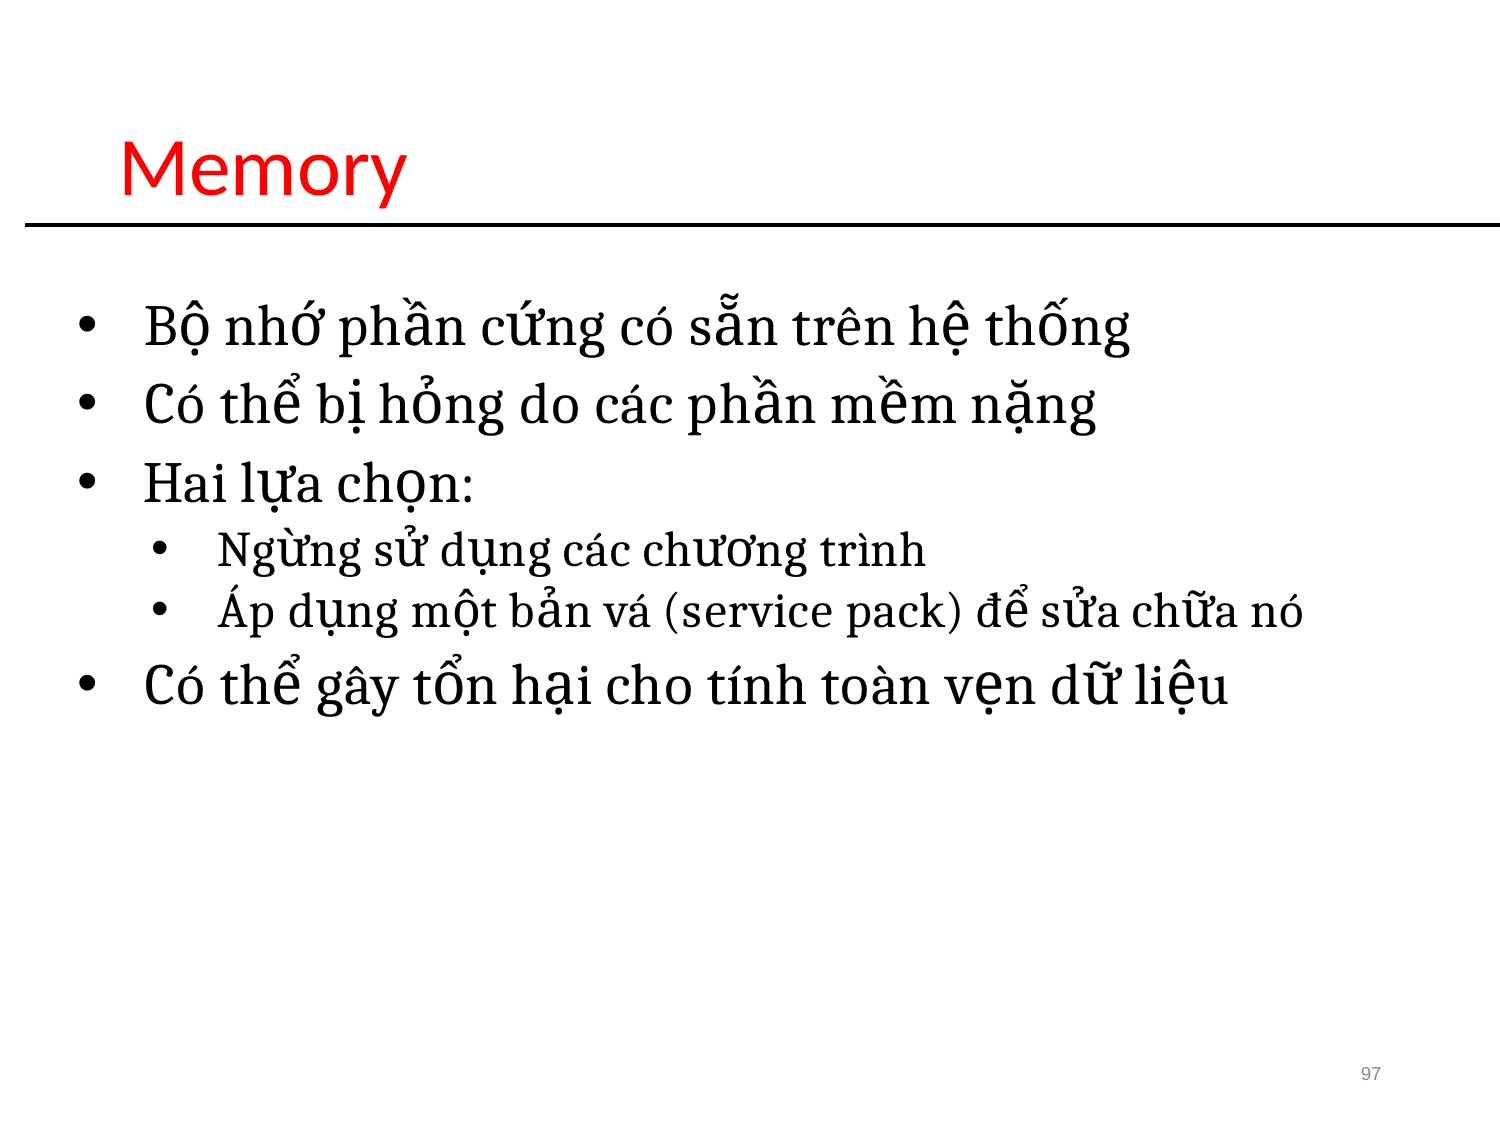

# Memory
Bộ nhớ phần cứng có sẵn trên hệ thống
Có thể bị hỏng do các phần mềm nặng
Hai lựa chọn:
Ngừng sử dụng các chương trình
Áp dụng một bản vá (service pack) để sửa chữa nó
Có thể gây tổn hại cho tính toàn vẹn dữ liệu
97